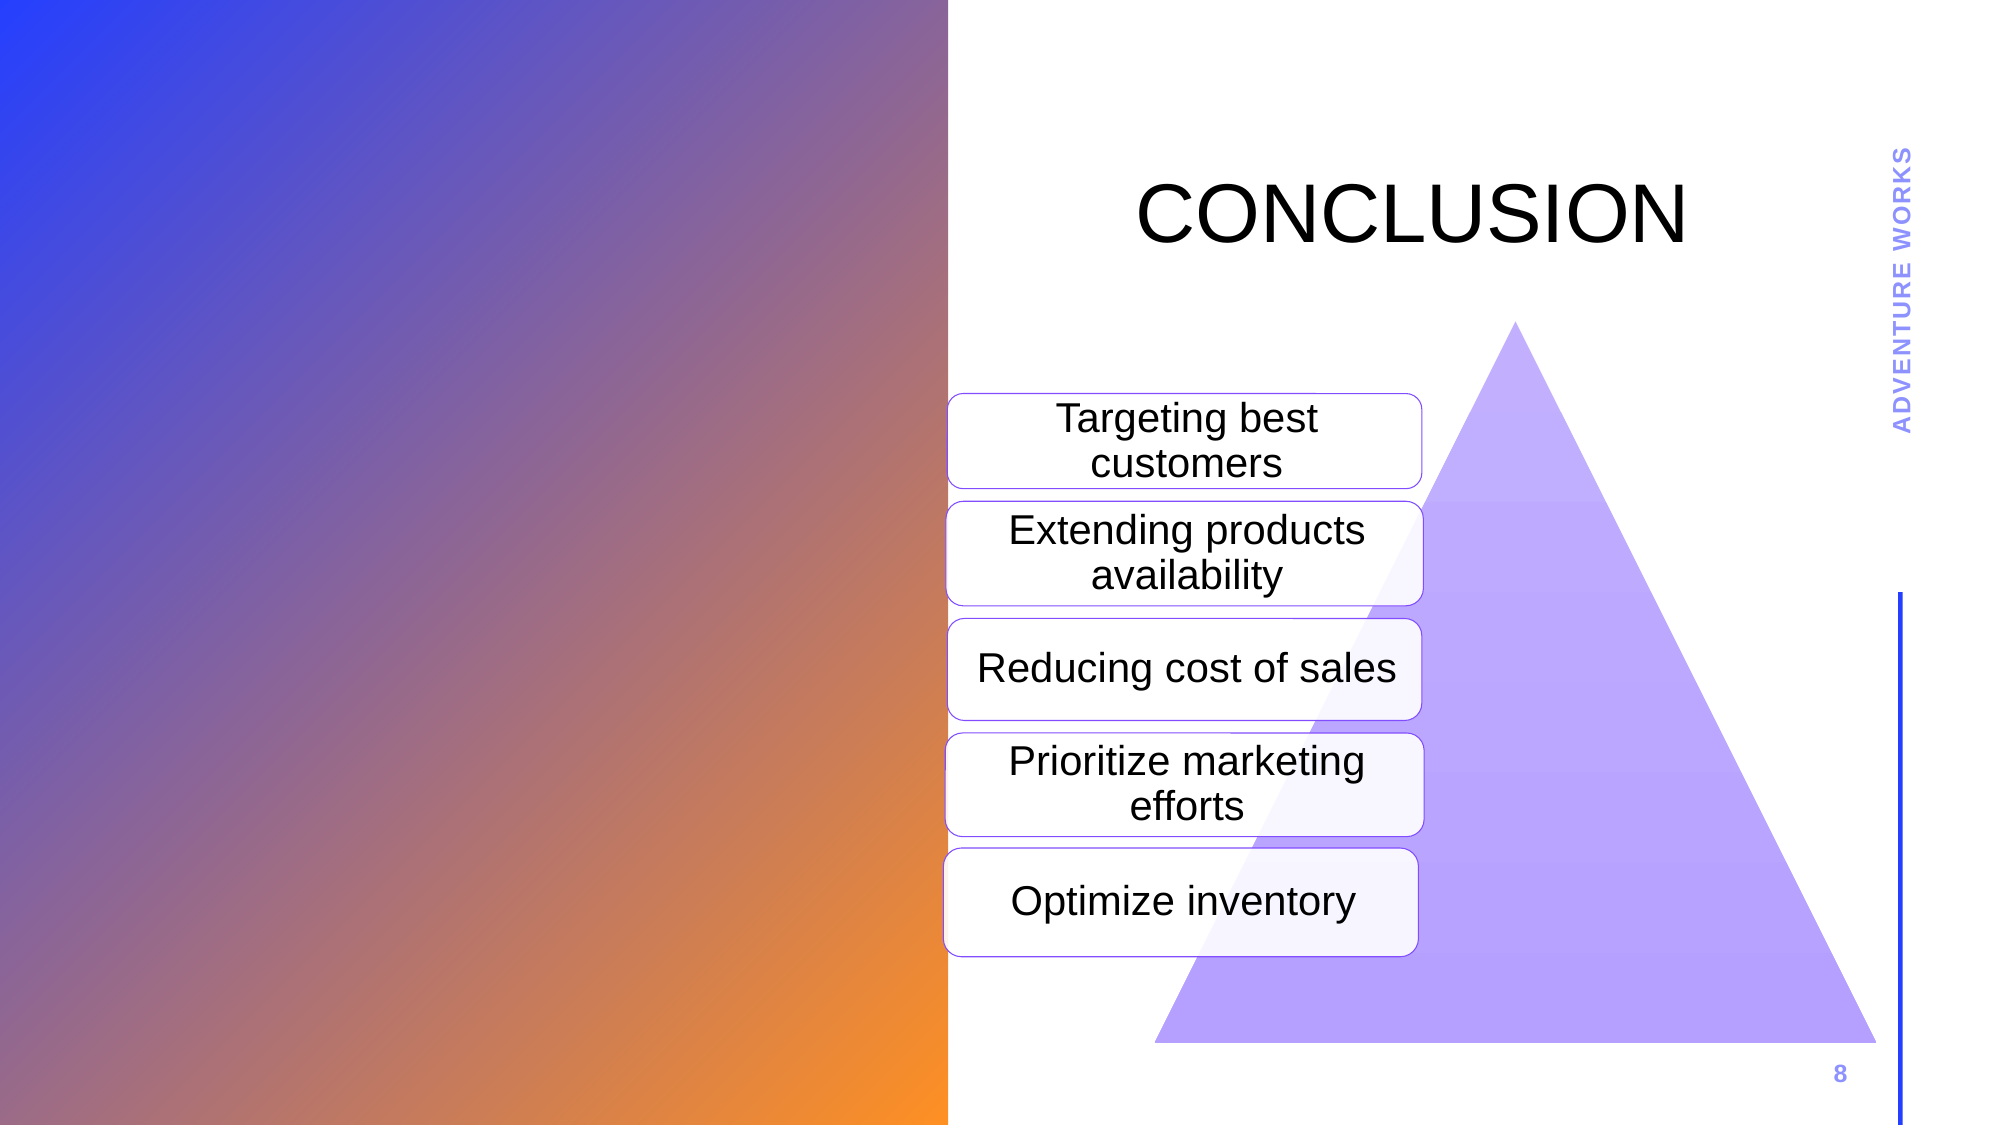

# CONCLUSION
ADVENTURE WORKS
Targeting best customers
Extending products availability
Reducing cost of sales
Prioritize marketing efforts
Optimize inventory
8